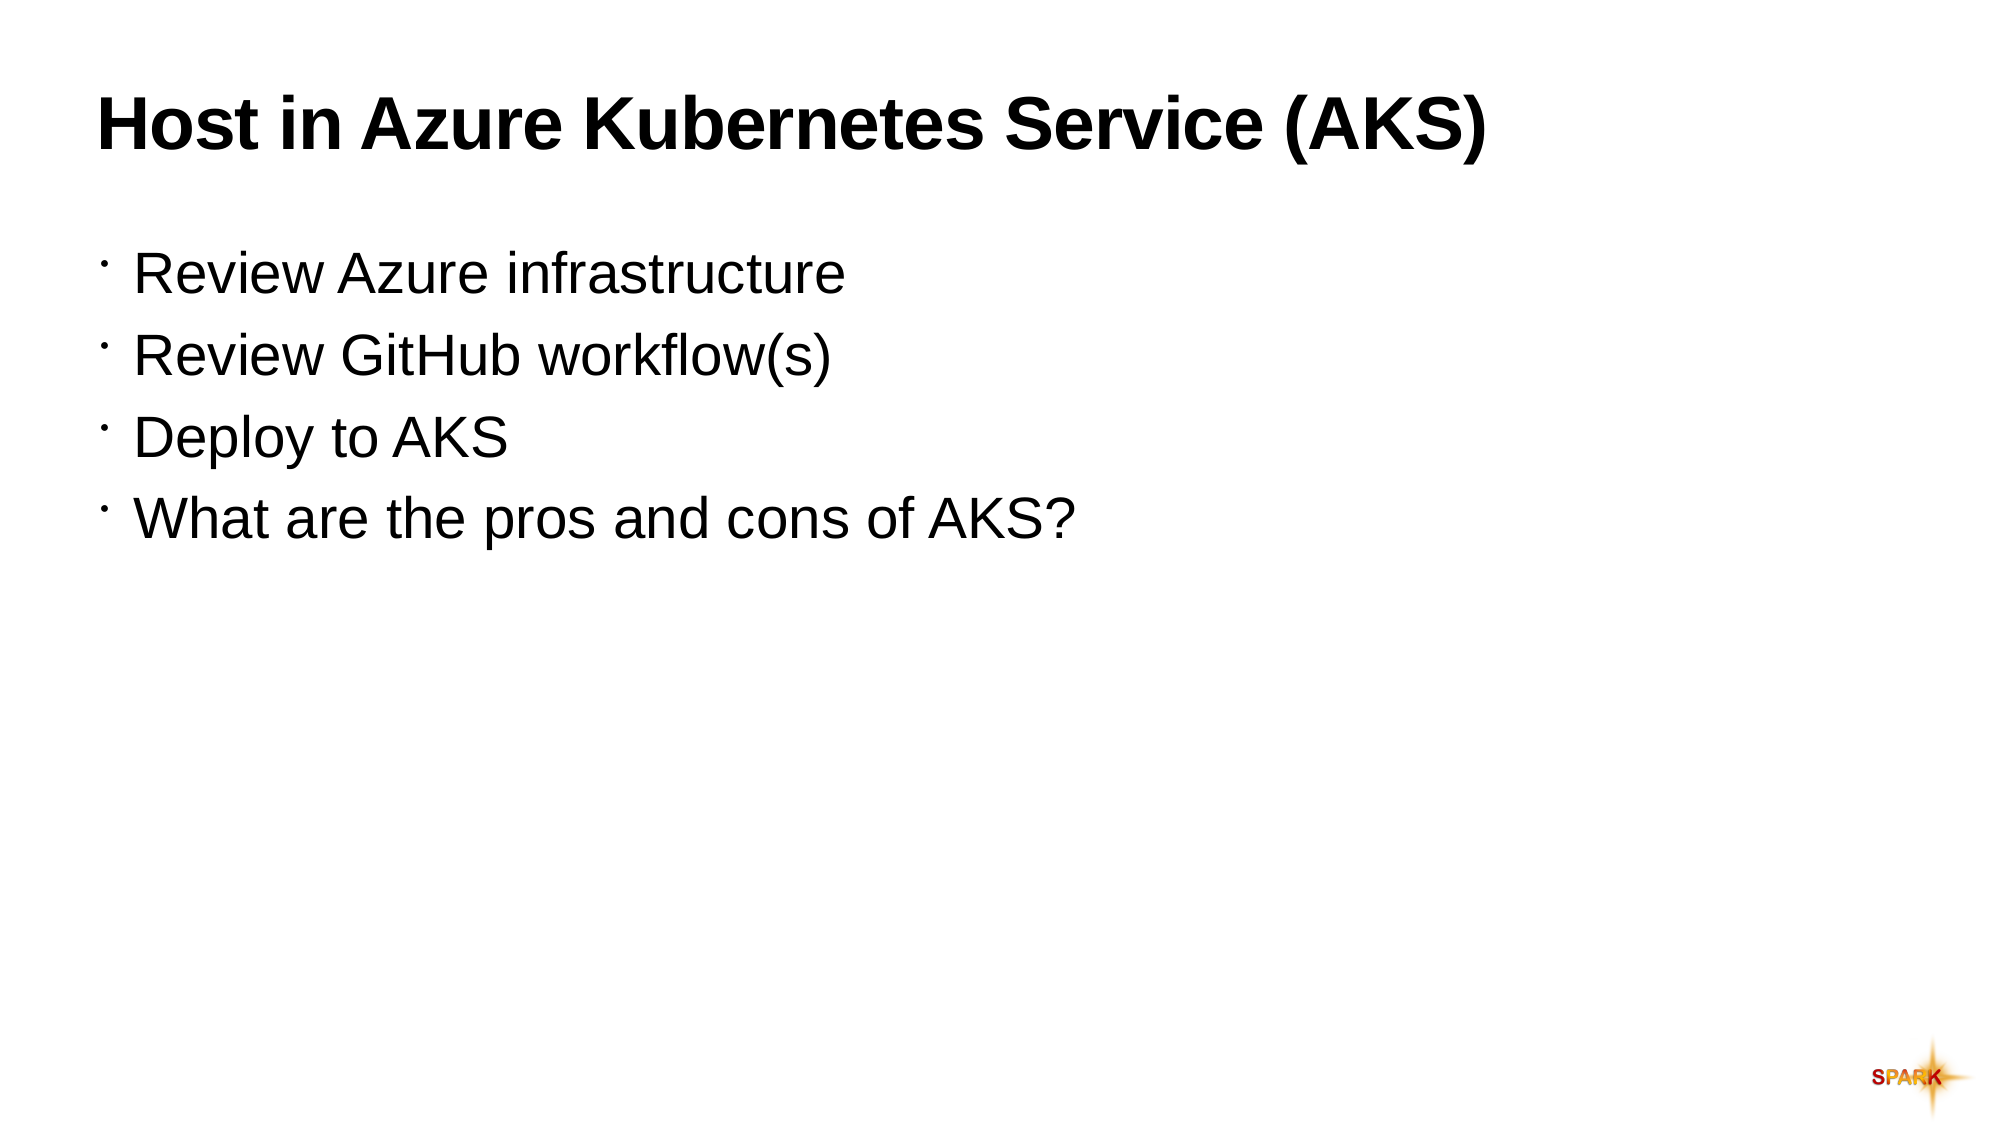

# Host in Azure Kubernetes Service (AKS)
Review Azure infrastructure
Review GitHub workflow(s)
Deploy to AKS
What are the pros and cons of AKS?